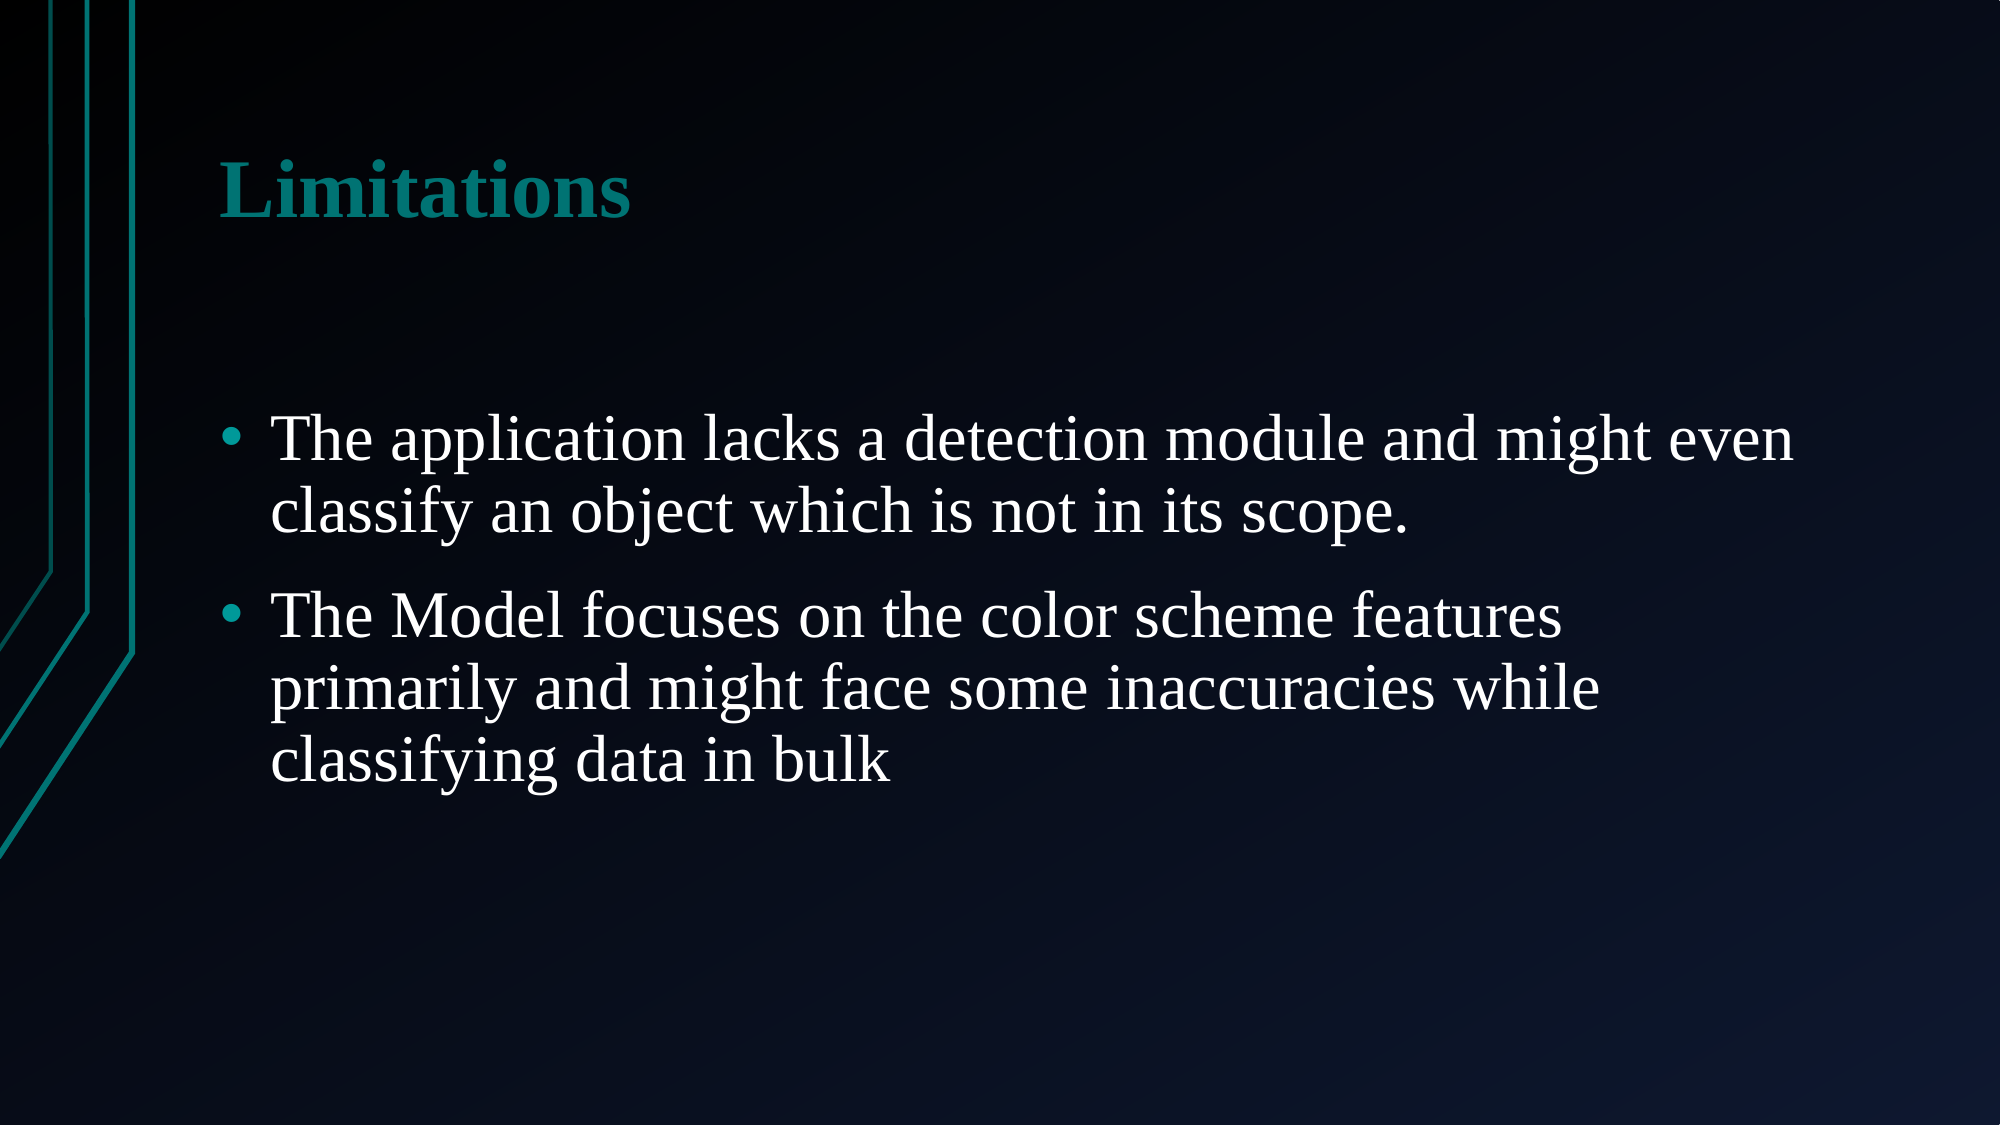

# Limitations

The application lacks a detection module and might even classify an object which is not in its scope.
The Model focuses on the color scheme features primarily and might face some inaccuracies while classifying data in bulk